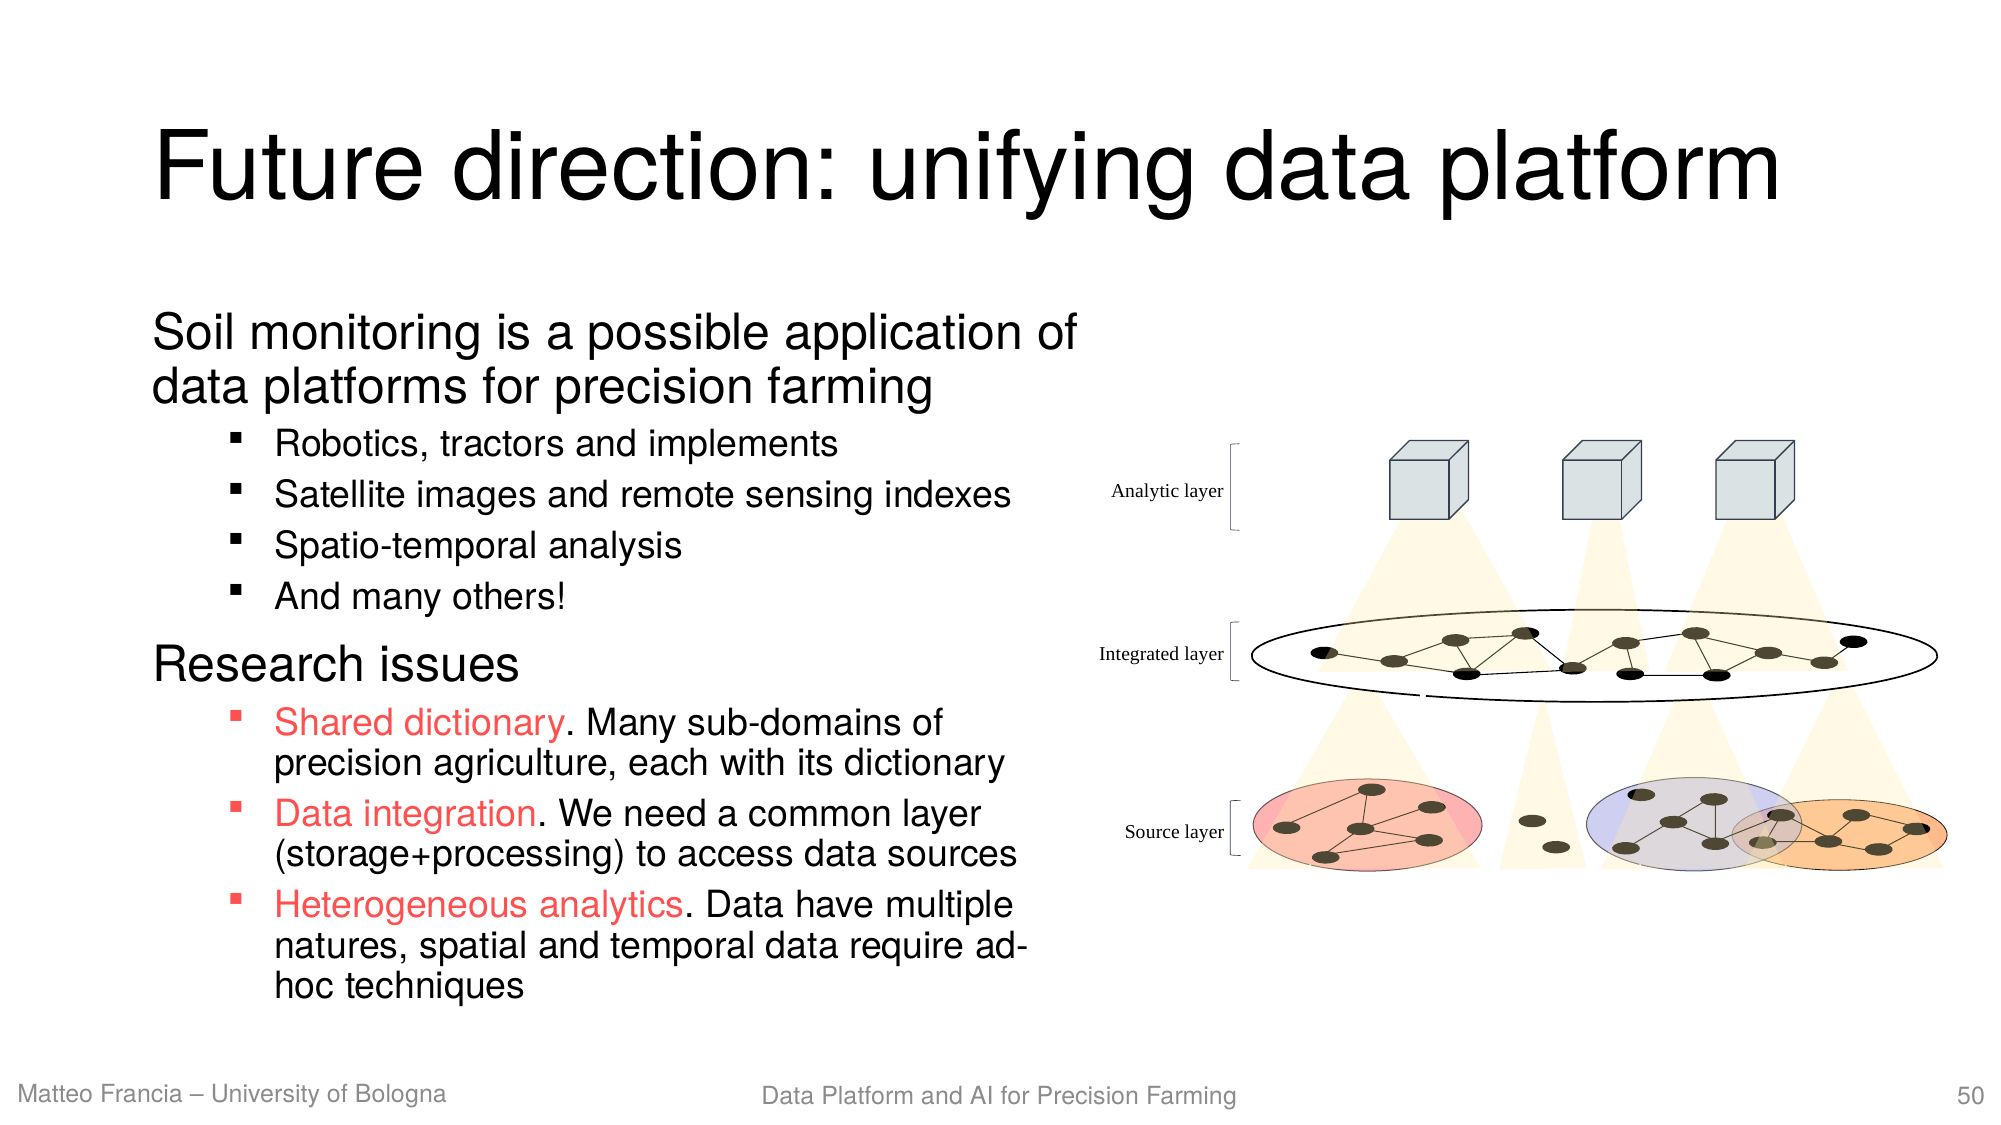

# Future direction: unifying data platform

Analytic layer

Integrated layer

Source layer

Soil monitoring is a possible application of data platforms for precision farming
Robotics, tractors and implements
Satellite images and remote sensing indexes
Spatio-temporal analysis
And many others!
Research issues
Shared dictionary. Many sub-domains of precision agriculture, each with its dictionary
Data integration. We need a common layer (storage+processing) to access data sources
Heterogeneous analytics. Data have multiple natures, spatial and temporal data require ad-hoc techniques

50
Matteo Francia – University of Bologna